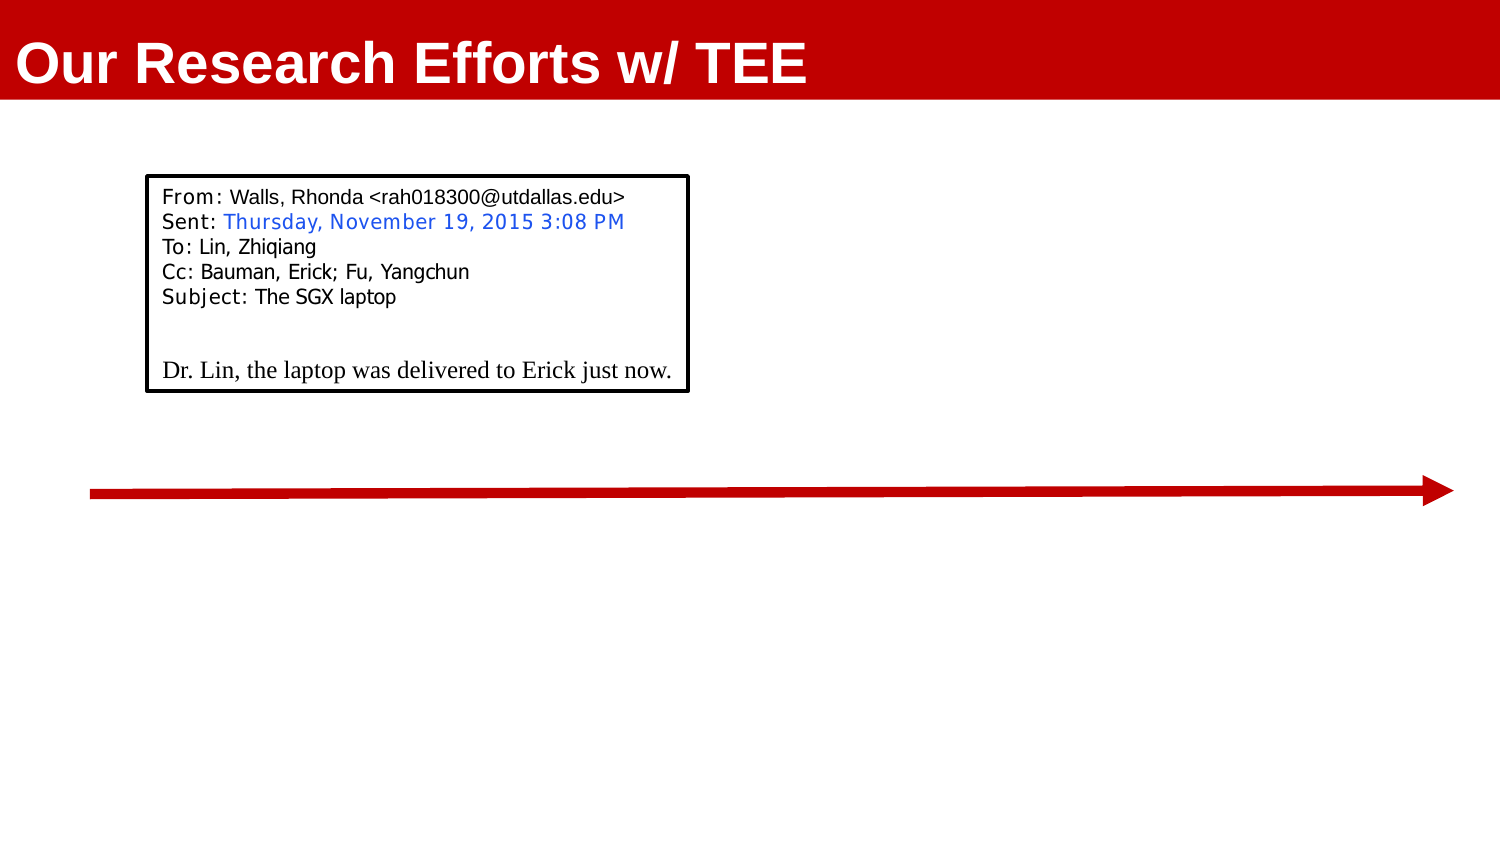

Our Research Efforts w/ TEE

From: Walls, Rhonda <rah018300@utdallas.edu>
Sent: Thursday, November 19, 2015 3:08 PM
To: Lin, Zhiqiang
Cc: Bauman, Erick; Fu, Yangchun
Subject: The SGX laptop

Dr. Lin, the laptop was delivered to Erick just now.